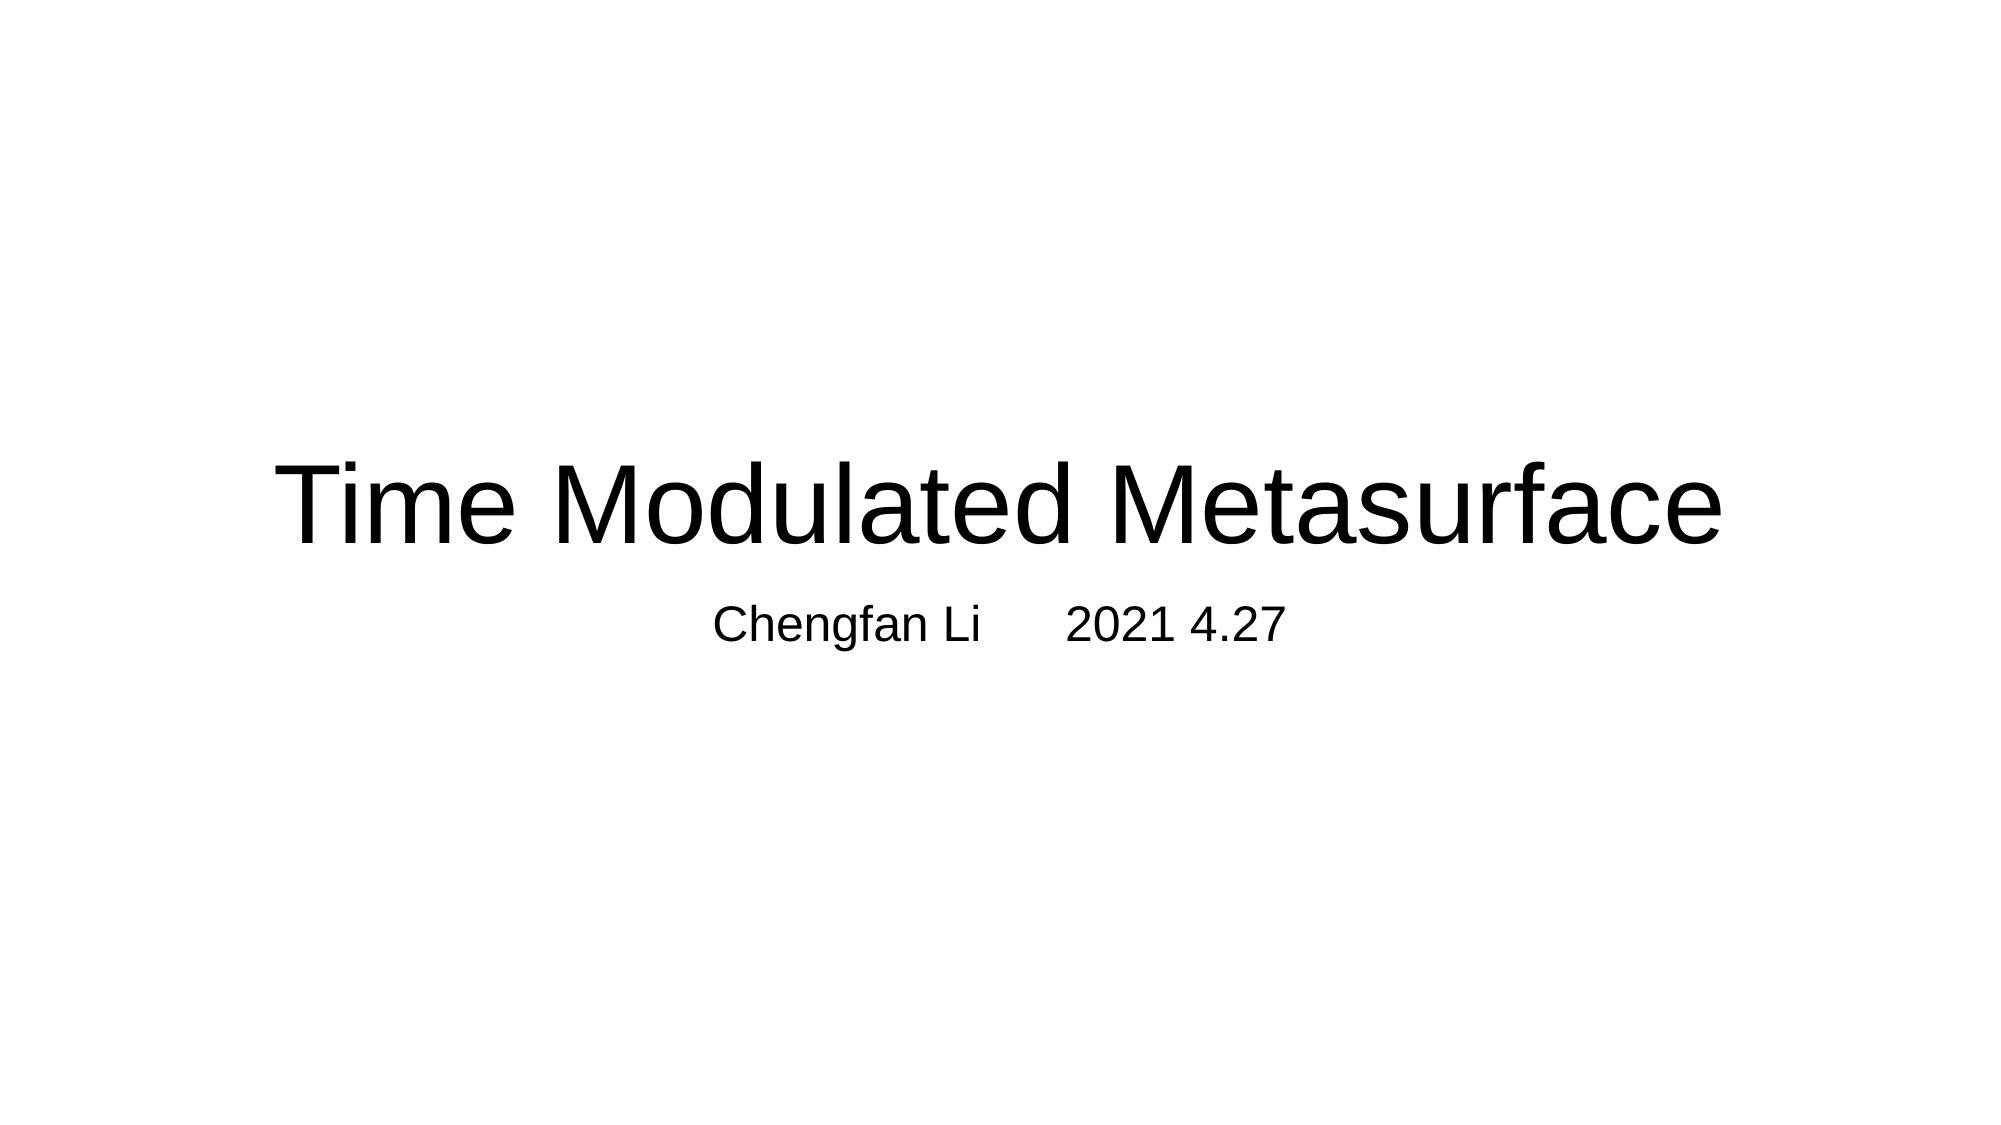

# Time Modulated Metasurface
Chengfan Li      2021 4.27